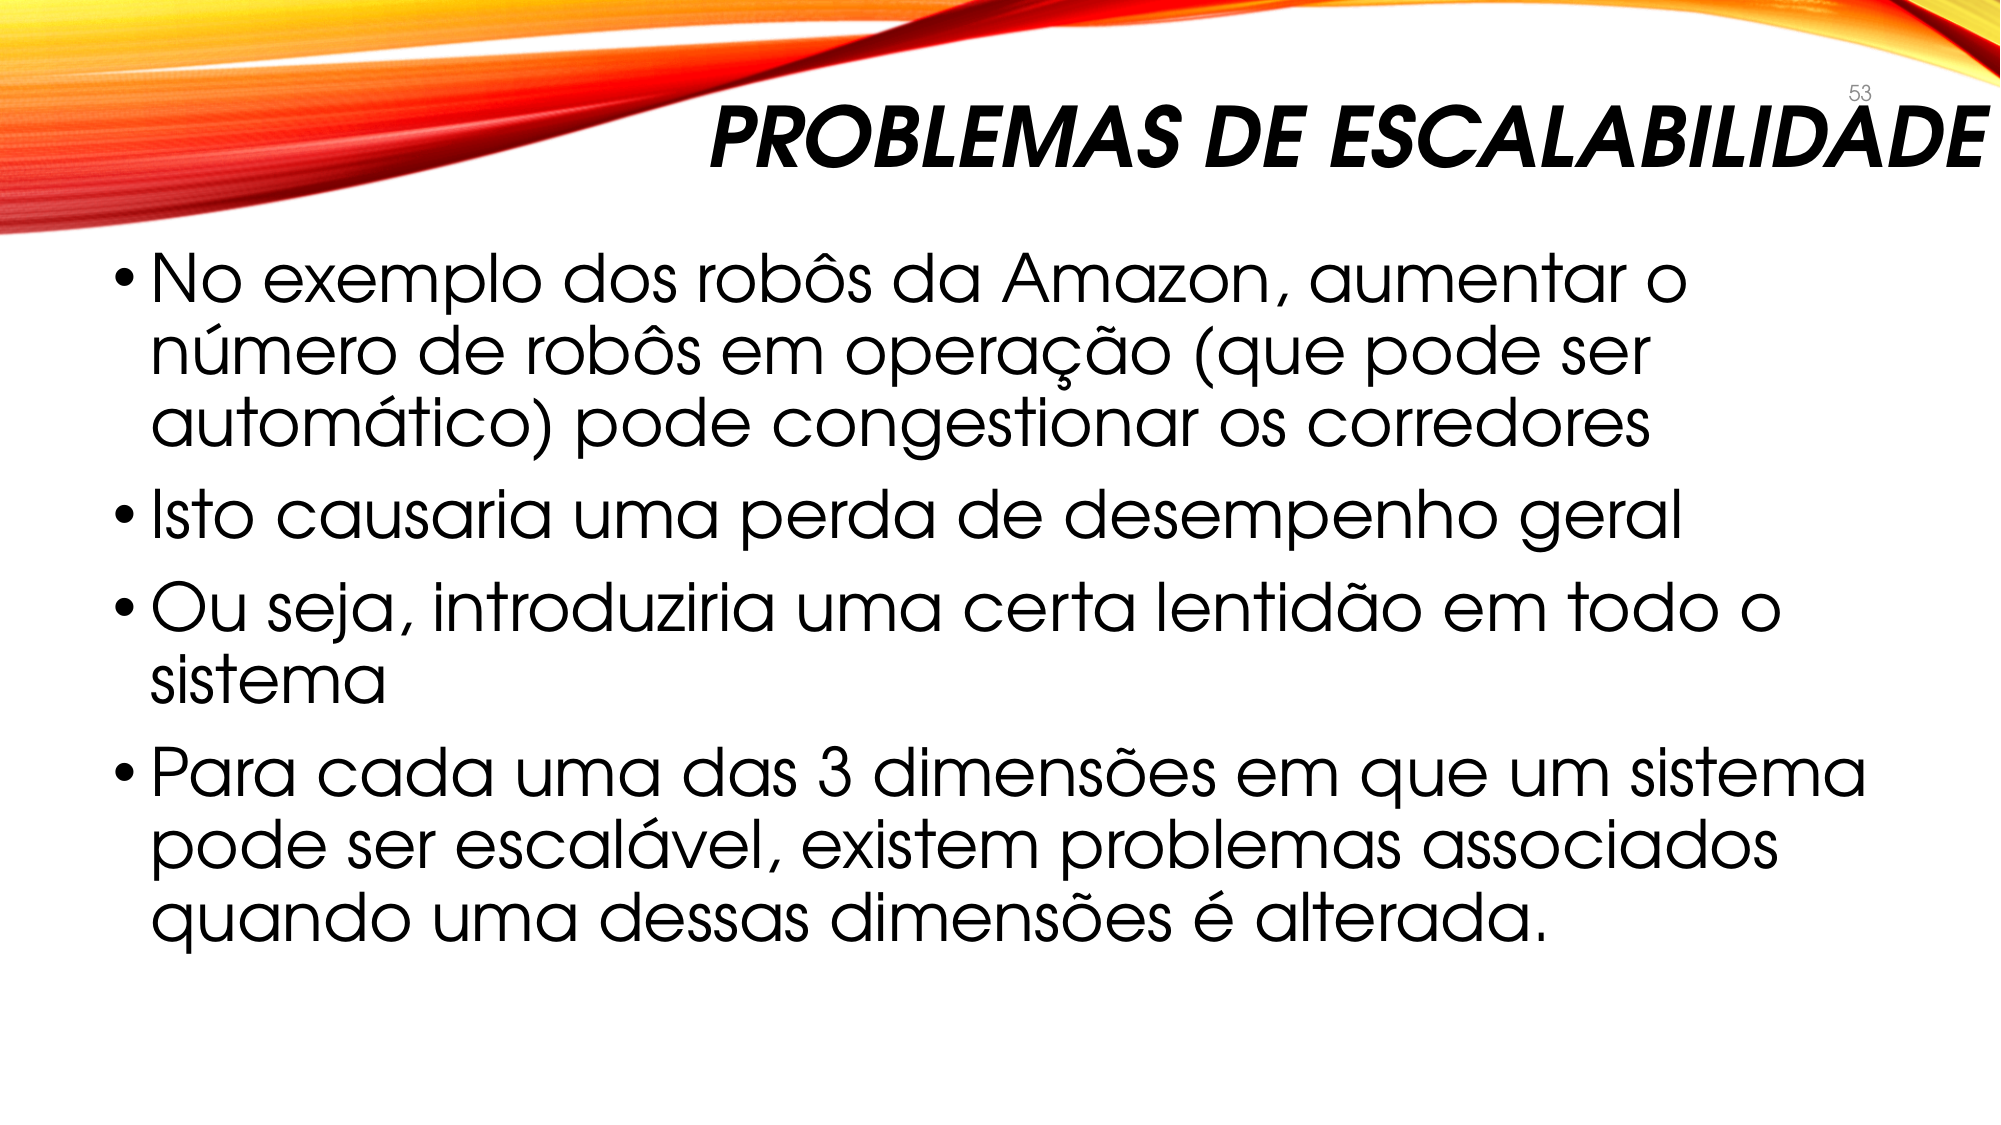

# Problemas de ESCALABILIDADE
53
No exemplo dos robôs da Amazon, aumentar o número de robôs em operação (que pode ser automático) pode congestionar os corredores
Isto causaria uma perda de desempenho geral
Ou seja, introduziria uma certa lentidão em todo o sistema
Para cada uma das 3 dimensões em que um sistema pode ser escalável, existem problemas associados quando uma dessas dimensões é alterada.